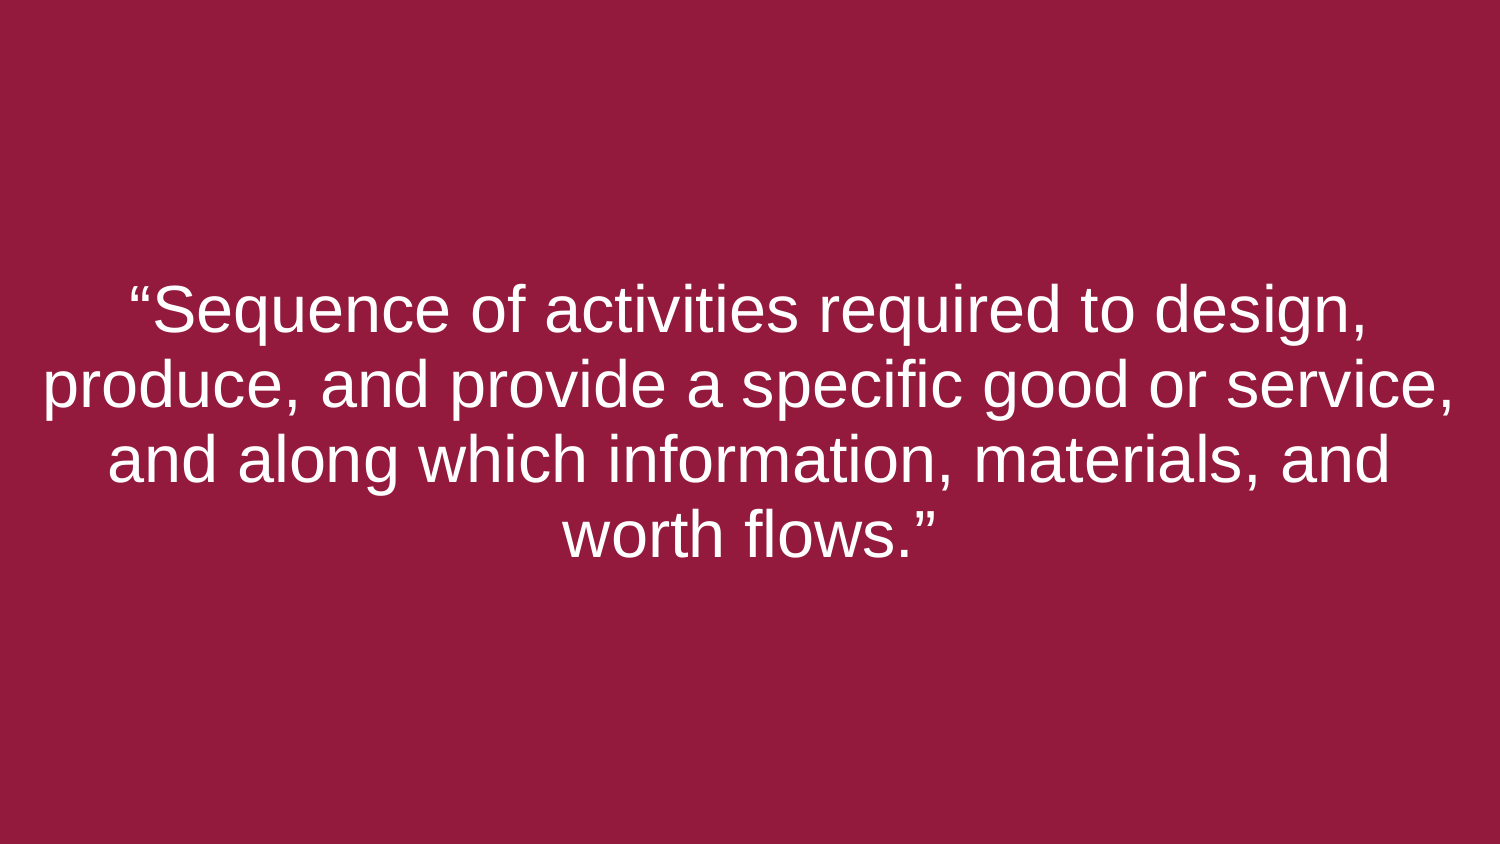

# “Sequence of activities required to design, produce, and provide a specific good or service, and along which information, materials, and worth flows.”